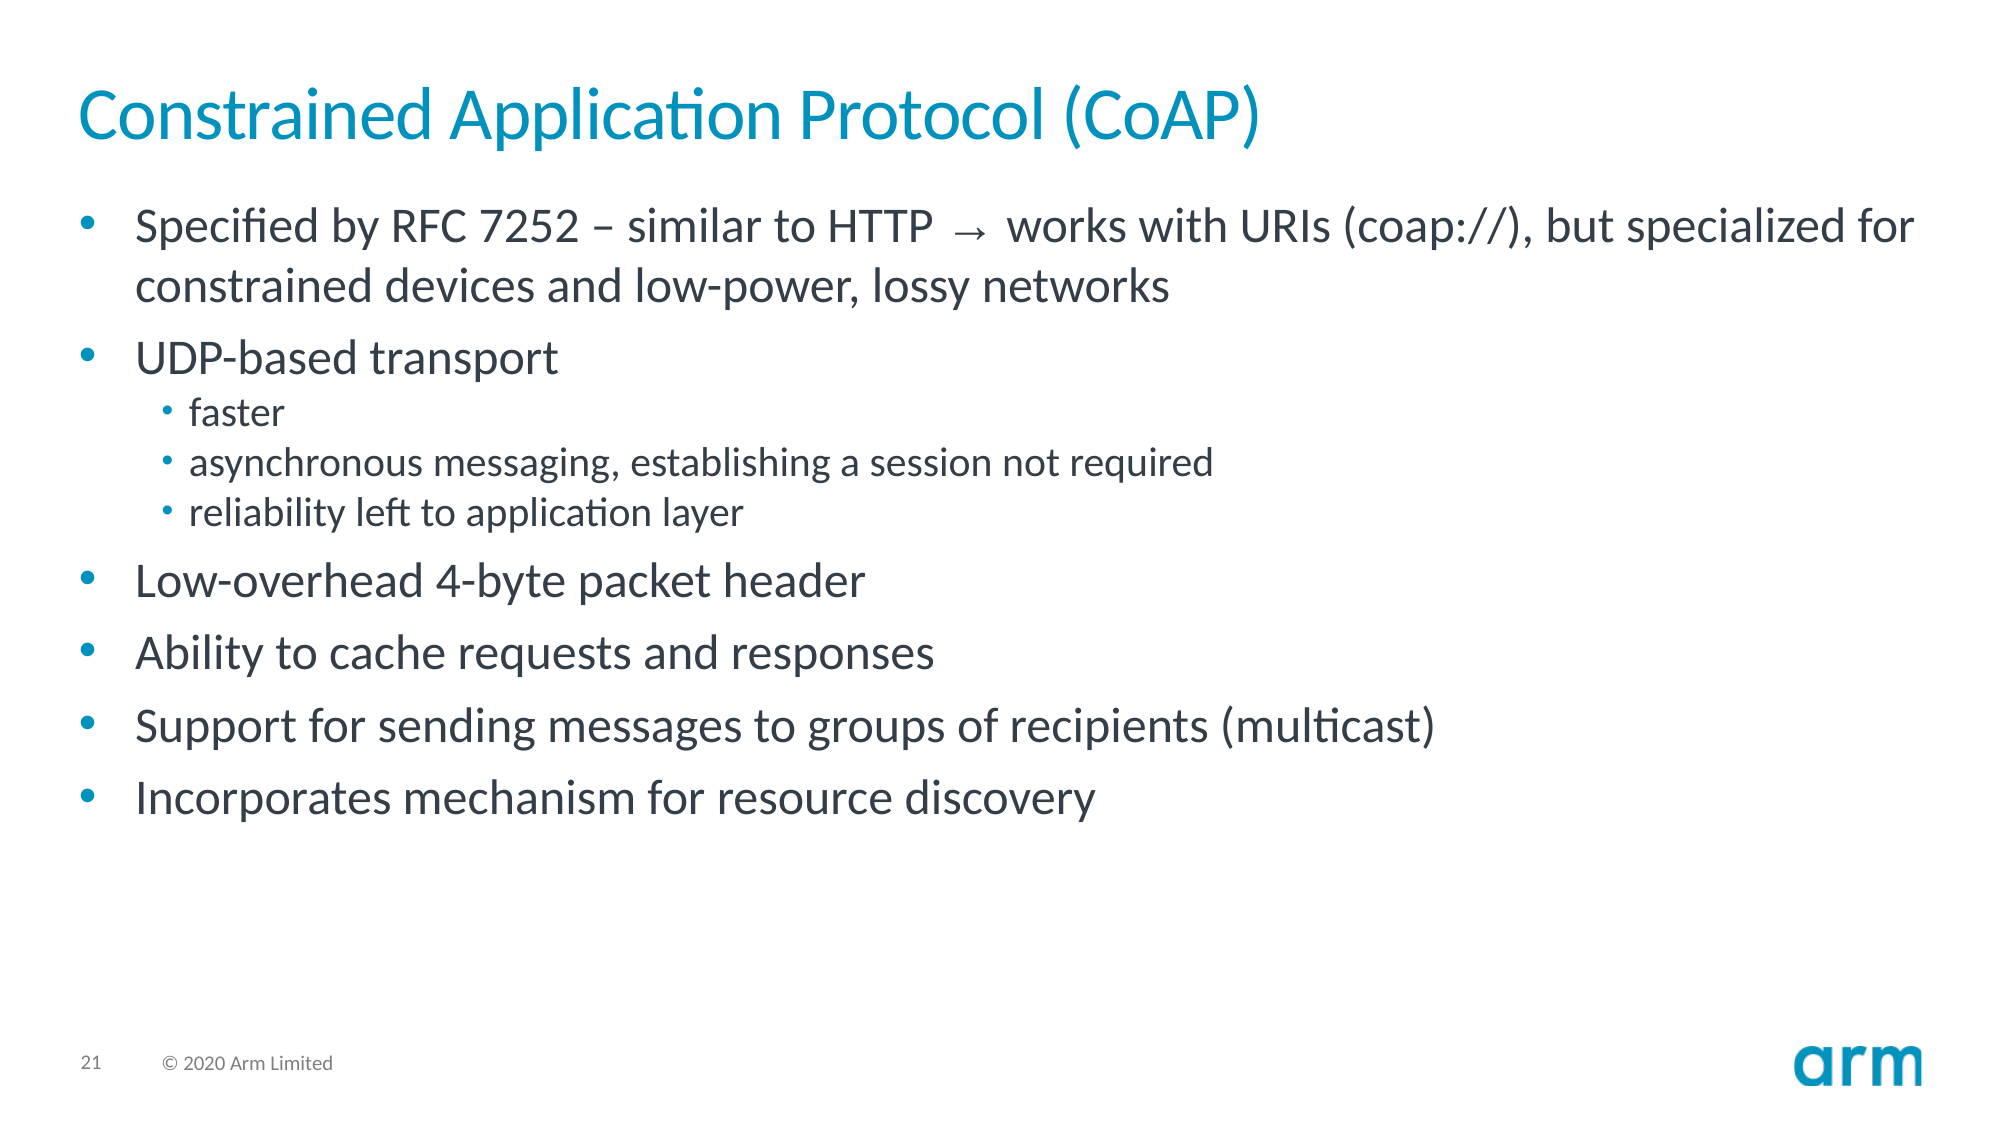

# Constrained Application Protocol (CoAP)
Specified by RFC 7252 – similar to HTTP → works with URIs (coap://), but specialized for constrained devices and low-power, lossy networks
UDP-based transport
faster
asynchronous messaging, establishing a session not required
reliability left to application layer
Low-overhead 4-byte packet header
Ability to cache requests and responses
Support for sending messages to groups of recipients (multicast)
Incorporates mechanism for resource discovery